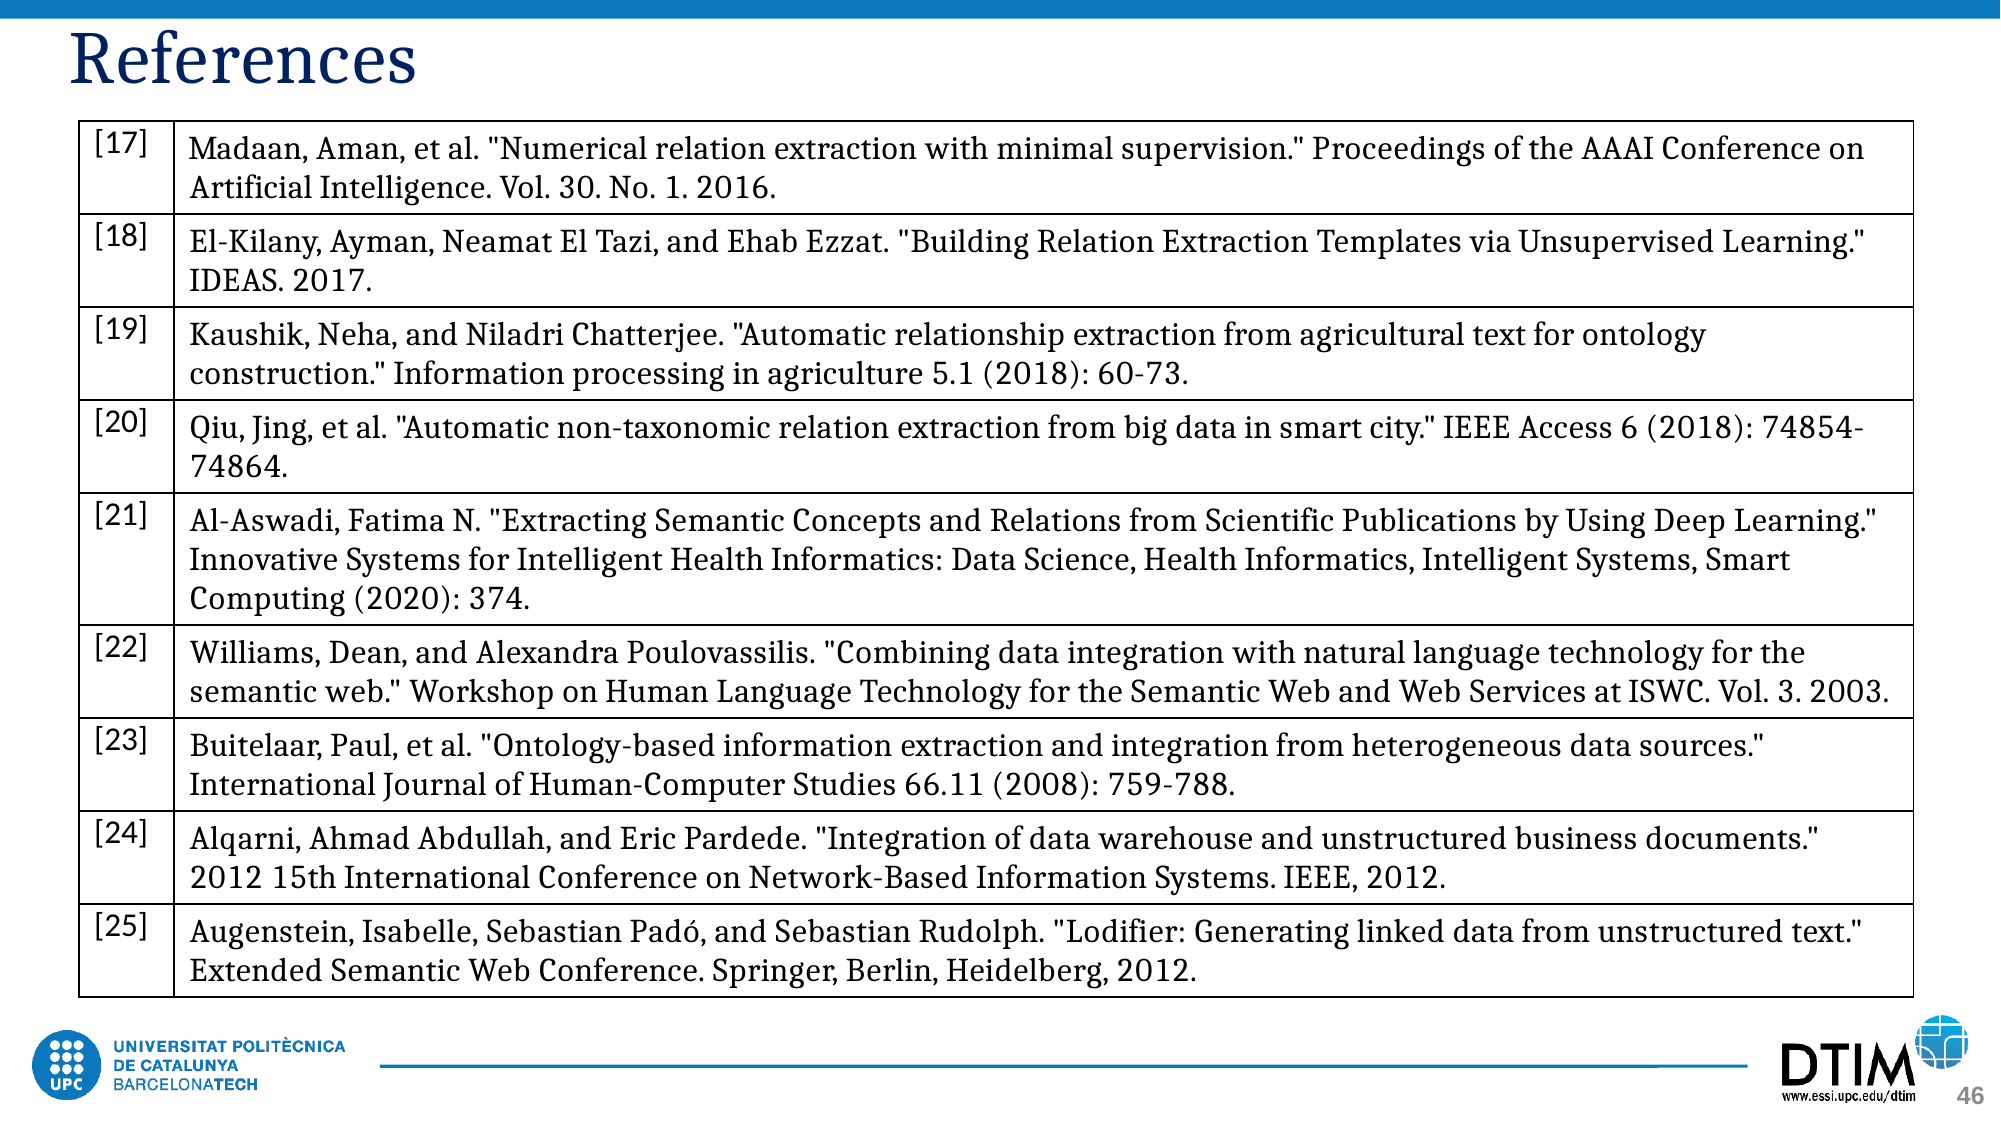

# References
| [17] | Madaan, Aman, et al. "Numerical relation extraction with minimal supervision." Proceedings of the AAAI Conference on Artificial Intelligence. Vol. 30. No. 1. 2016. |
| --- | --- |
| [18] | El-Kilany, Ayman, Neamat El Tazi, and Ehab Ezzat. "Building Relation Extraction Templates via Unsupervised Learning." IDEAS. 2017. |
| [19] | Kaushik, Neha, and Niladri Chatterjee. "Automatic relationship extraction from agricultural text for ontology construction." Information processing in agriculture 5.1 (2018): 60-73. |
| [20] | Qiu, Jing, et al. "Automatic non-taxonomic relation extraction from big data in smart city." IEEE Access 6 (2018): 74854-74864. |
| [21] | Al-Aswadi, Fatima N. "Extracting Semantic Concepts and Relations from Scientific Publications by Using Deep Learning." Innovative Systems for Intelligent Health Informatics: Data Science, Health Informatics, Intelligent Systems, Smart Computing (2020): 374. |
| [22] | Williams, Dean, and Alexandra Poulovassilis. "Combining data integration with natural language technology for the semantic web." Workshop on Human Language Technology for the Semantic Web and Web Services at ISWC. Vol. 3. 2003. |
| [23] | Buitelaar, Paul, et al. "Ontology-based information extraction and integration from heterogeneous data sources." International Journal of Human-Computer Studies 66.11 (2008): 759-788. |
| [24] | Alqarni, Ahmad Abdullah, and Eric Pardede. "Integration of data warehouse and unstructured business documents." 2012 15th International Conference on Network-Based Information Systems. IEEE, 2012. |
| [25] | Augenstein, Isabelle, Sebastian Padó, and Sebastian Rudolph. "Lodifier: Generating linked data from unstructured text." Extended Semantic Web Conference. Springer, Berlin, Heidelberg, 2012. |
46